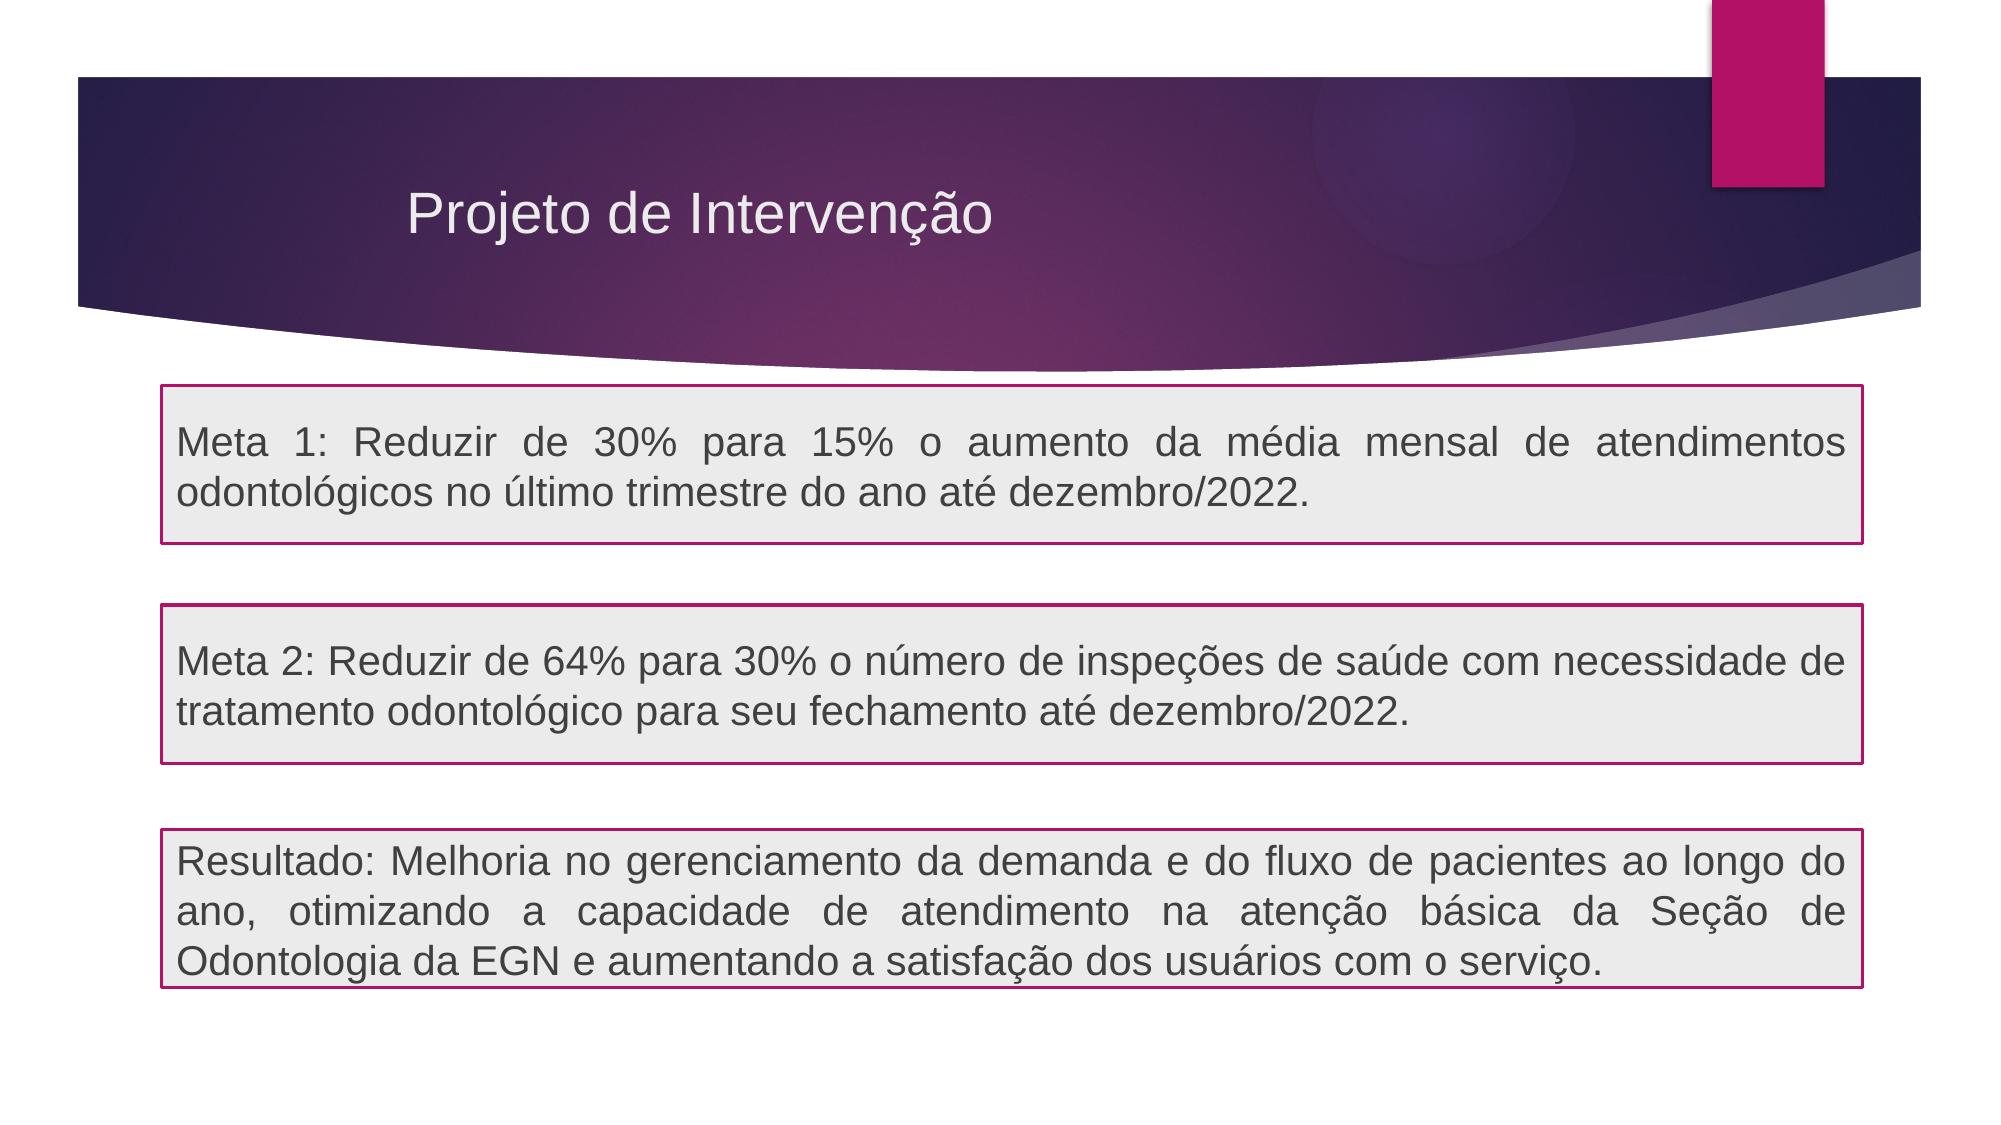

# Projeto de Intervenção
Meta 1: Reduzir de 30% para 15% o aumento da média mensal de atendimentos odontológicos no último trimestre do ano até dezembro/2022.
Meta 2: Reduzir de 64% para 30% o número de inspeções de saúde com necessidade de tratamento odontológico para seu fechamento até dezembro/2022.
Resultado: Melhoria no gerenciamento da demanda e do fluxo de pacientes ao longo do ano, otimizando a capacidade de atendimento na atenção básica da Seção de Odontologia da EGN e aumentando a satisfação dos usuários com o serviço.